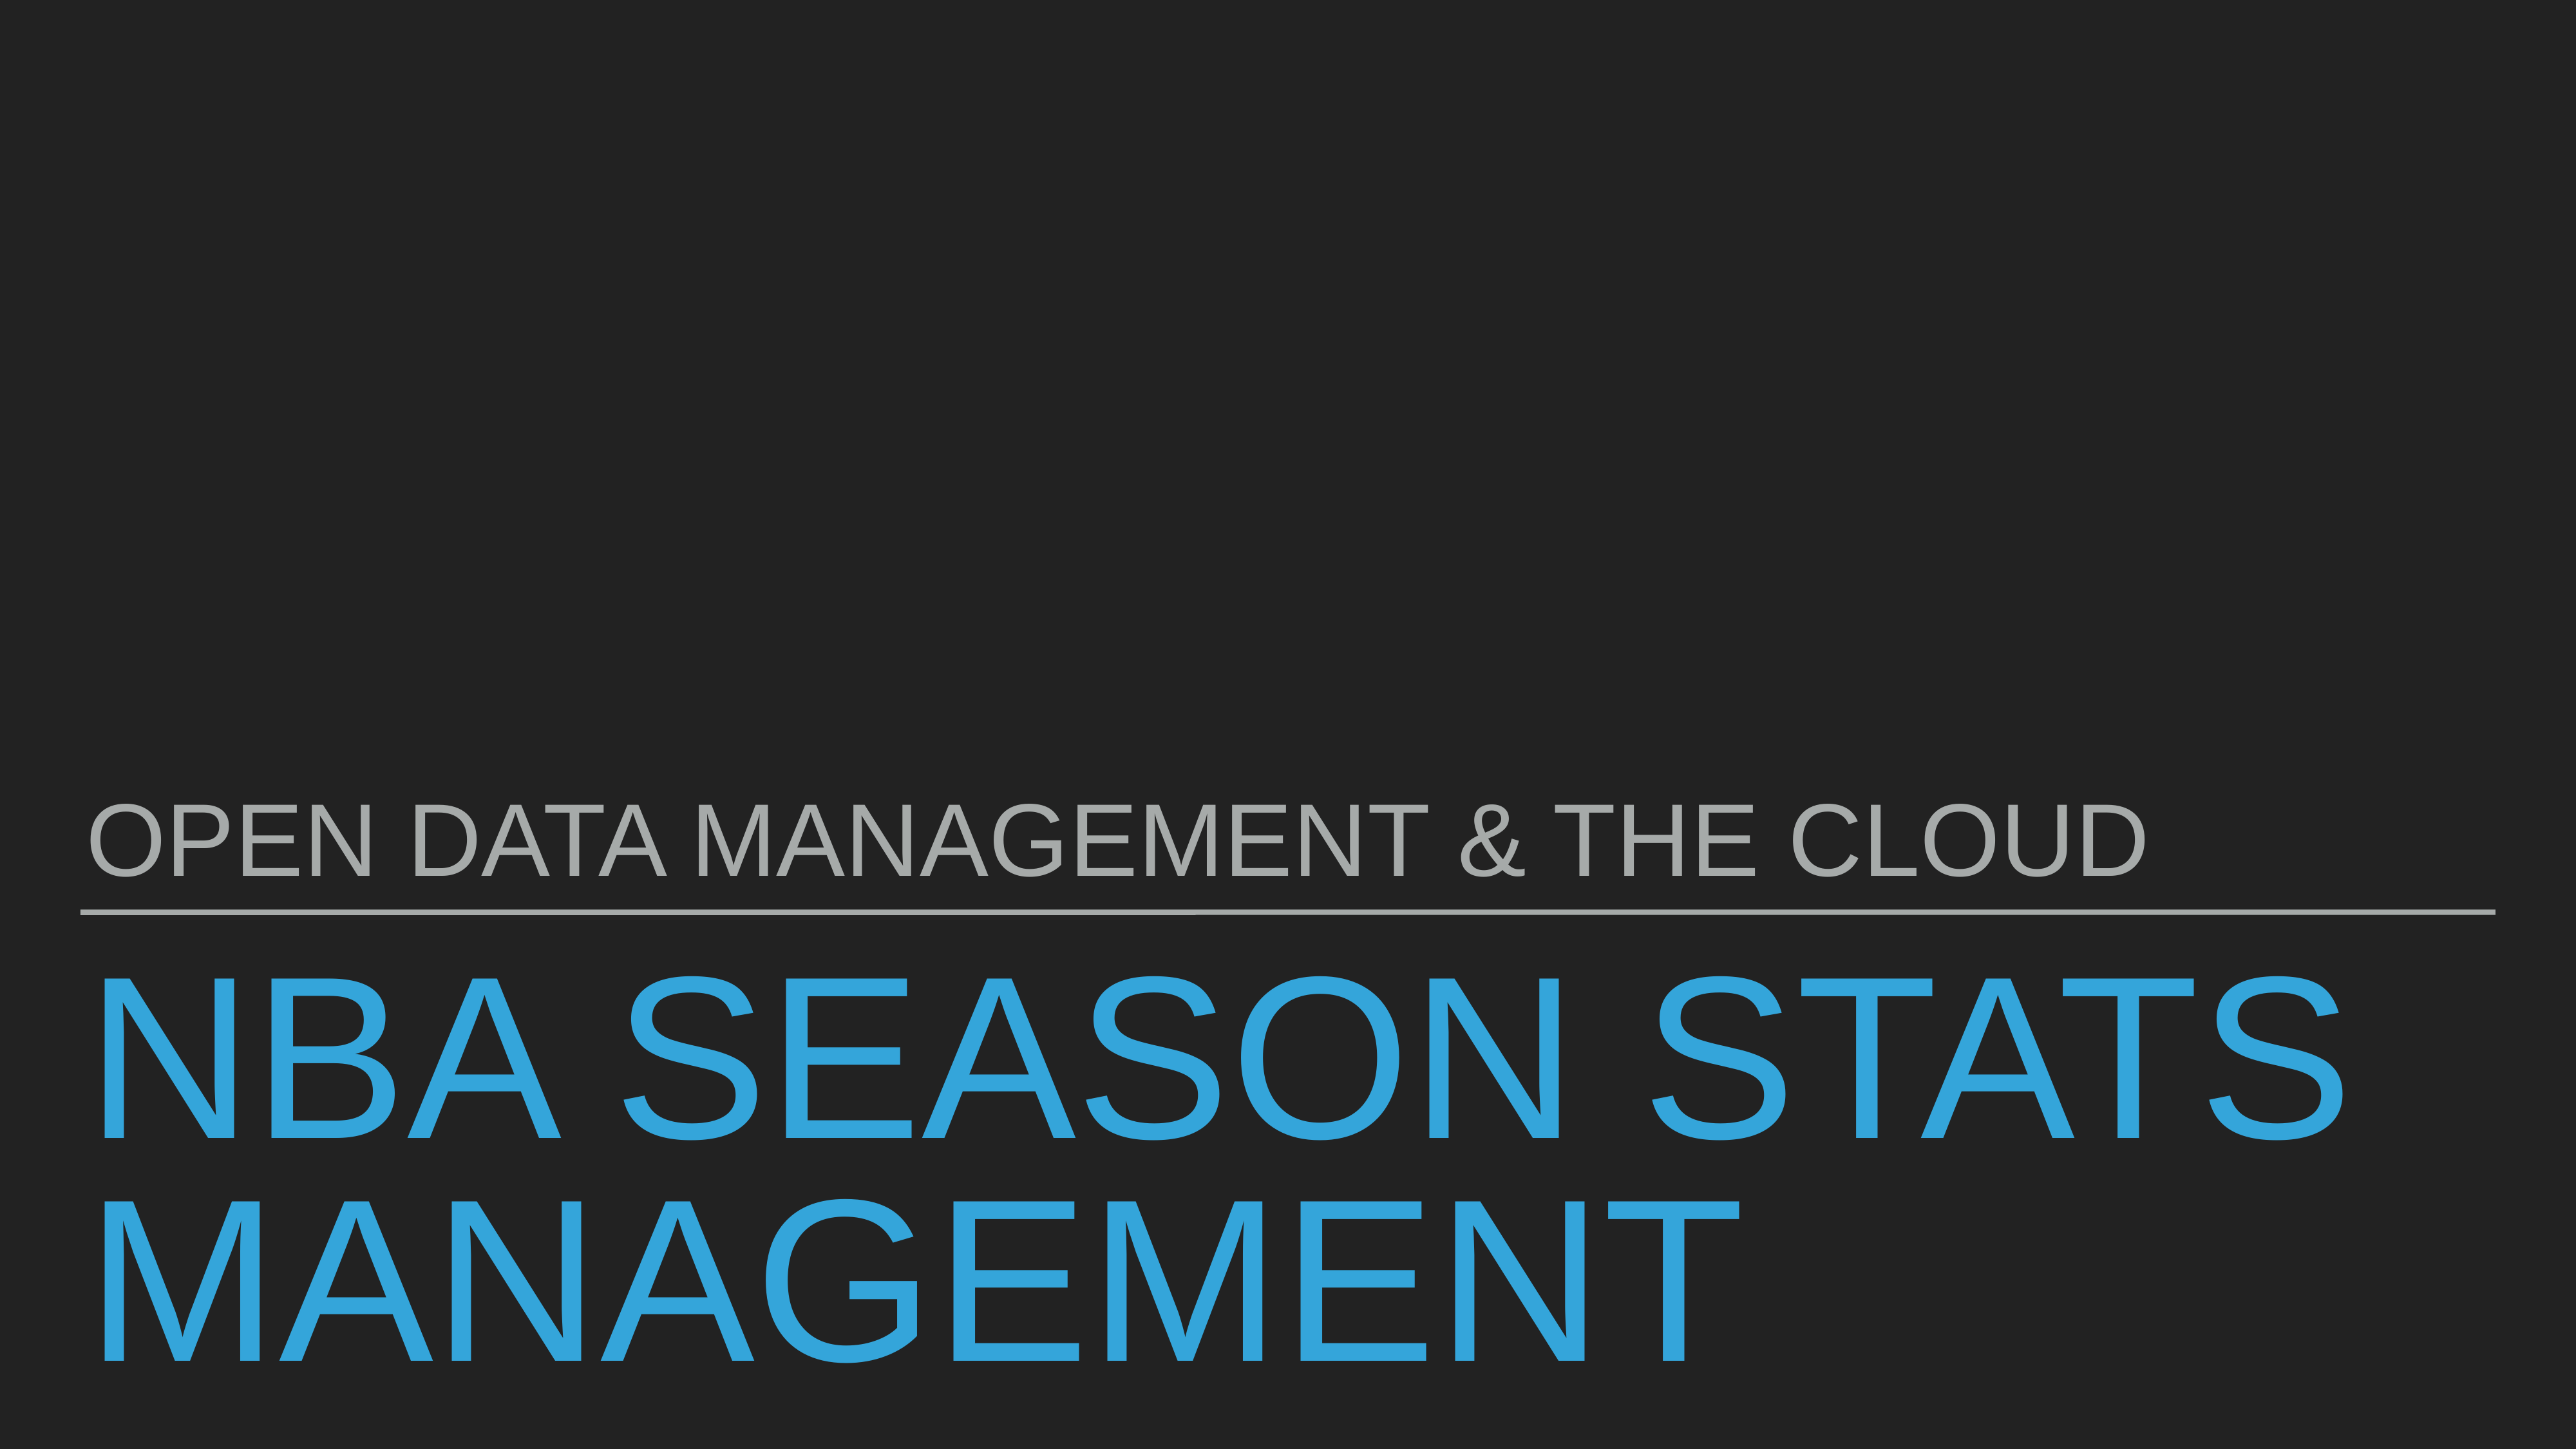

Open data management & the cloud
# Nba Season Stats Management